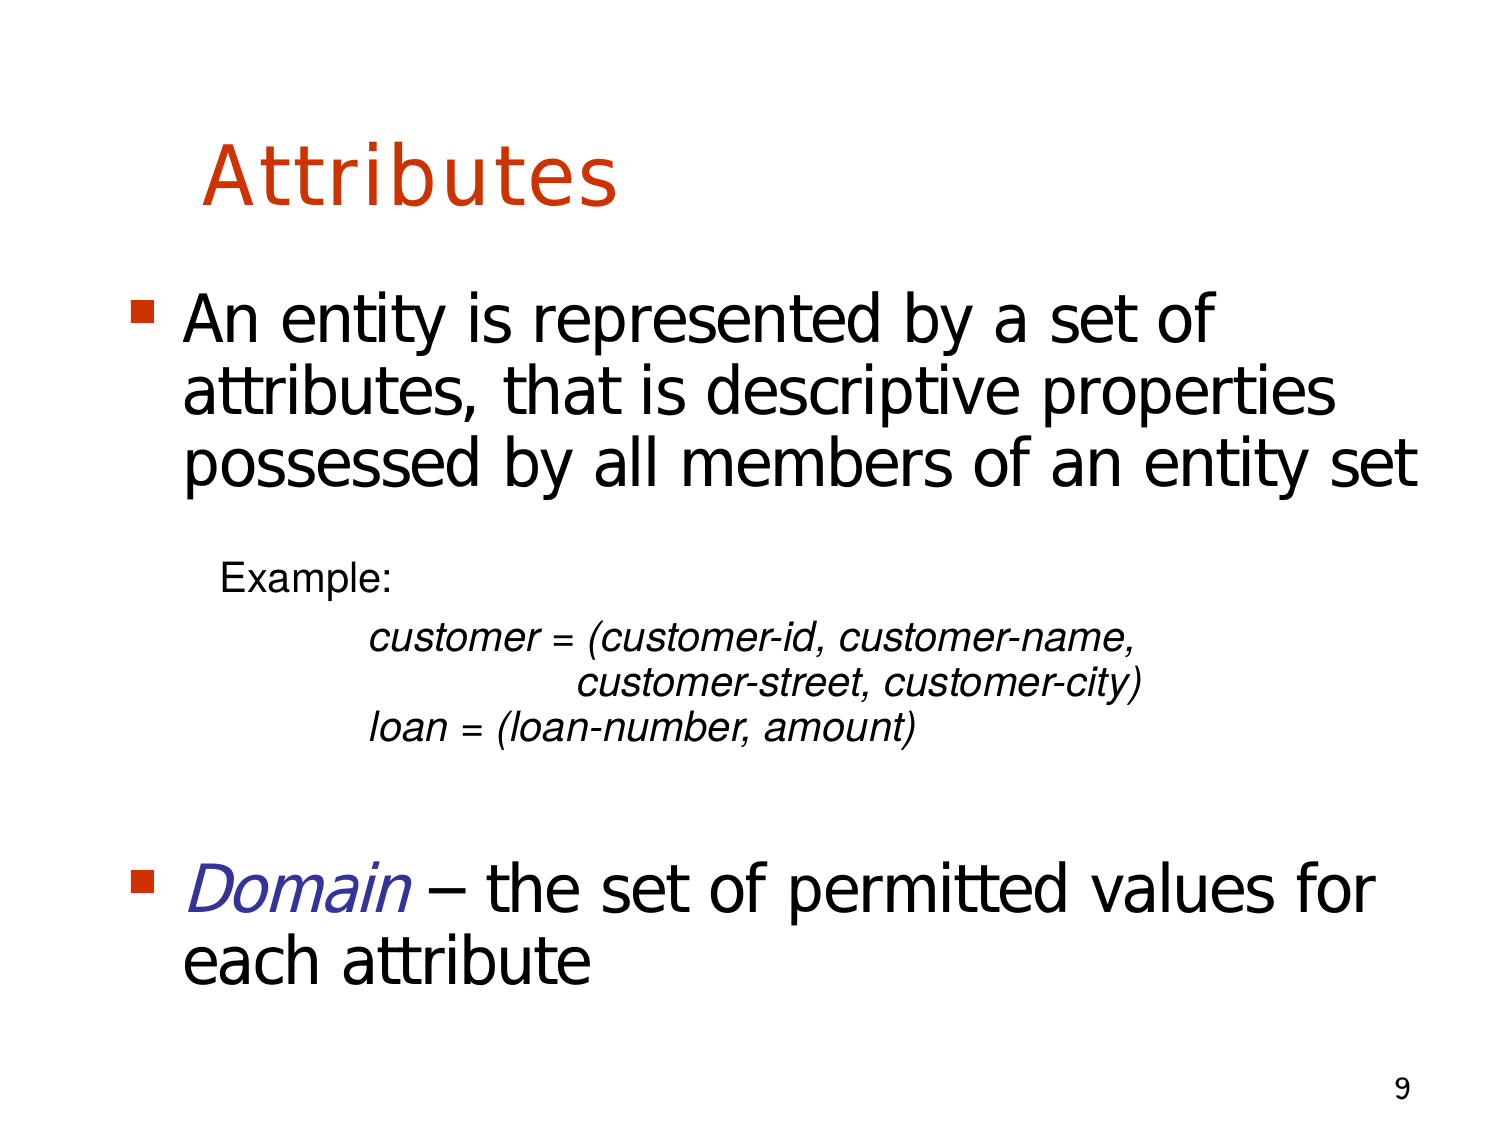

# Attributes
An entity is represented by a set of attributes, that is descriptive properties possessed by all members of an entity set

Domain – the set of permitted values for each attribute
Example:
	customer = (customer-id, customer-name, 		     customer-street, customer-city)
	loan = (loan-number, amount)
9